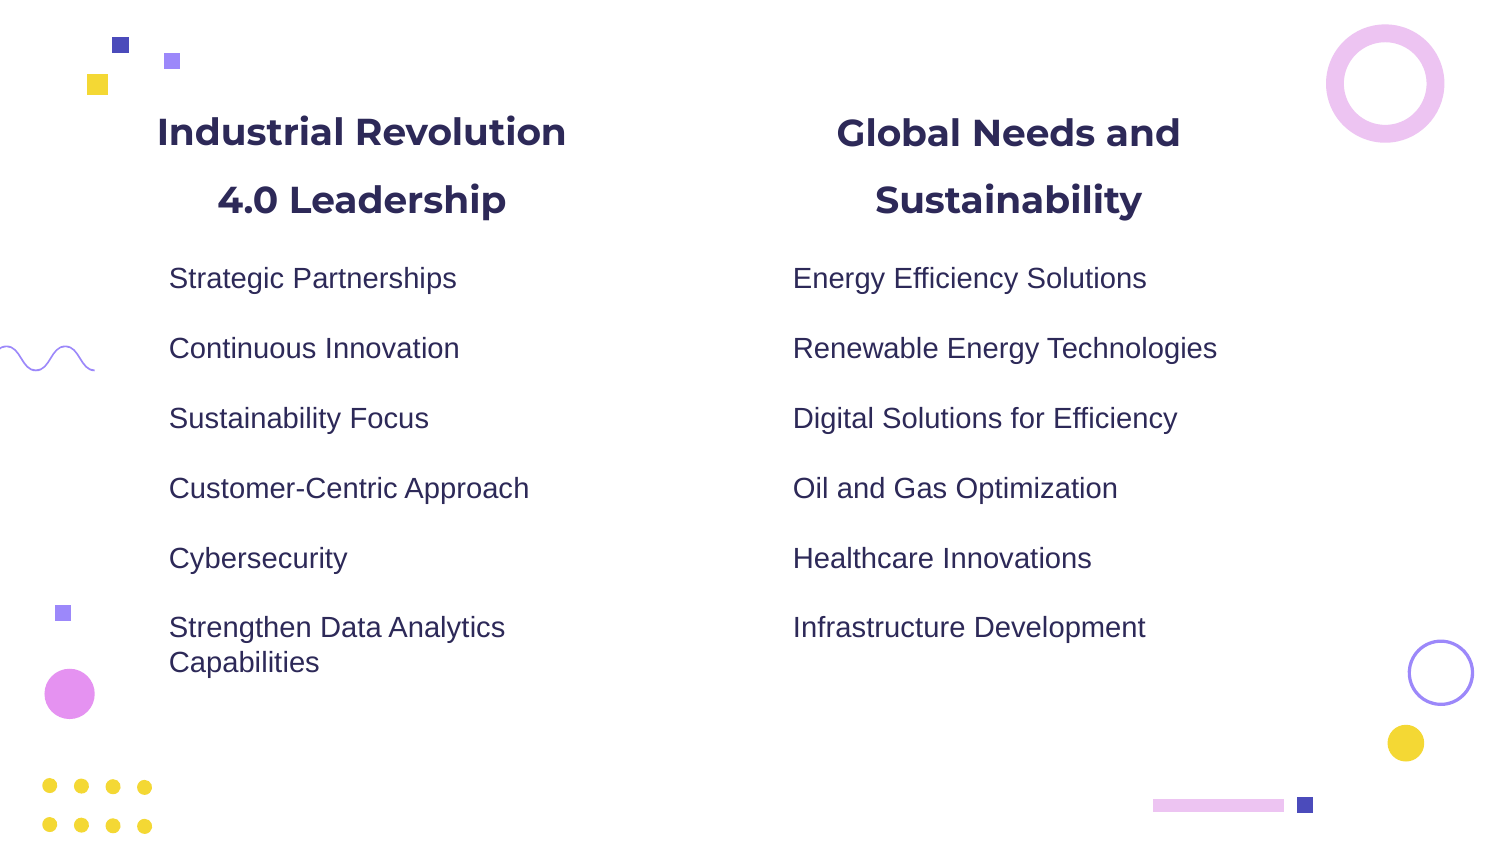

Industrial Revolution 4.0 Leadership
Global Needs and Sustainability
Strategic Partnerships
Continuous Innovation
Sustainability Focus
Customer-Centric Approach
Cybersecurity
Strengthen Data Analytics Capabilities
Energy Efficiency Solutions
Renewable Energy Technologies
Digital Solutions for Efficiency
Oil and Gas Optimization
Healthcare Innovations
Infrastructure Development